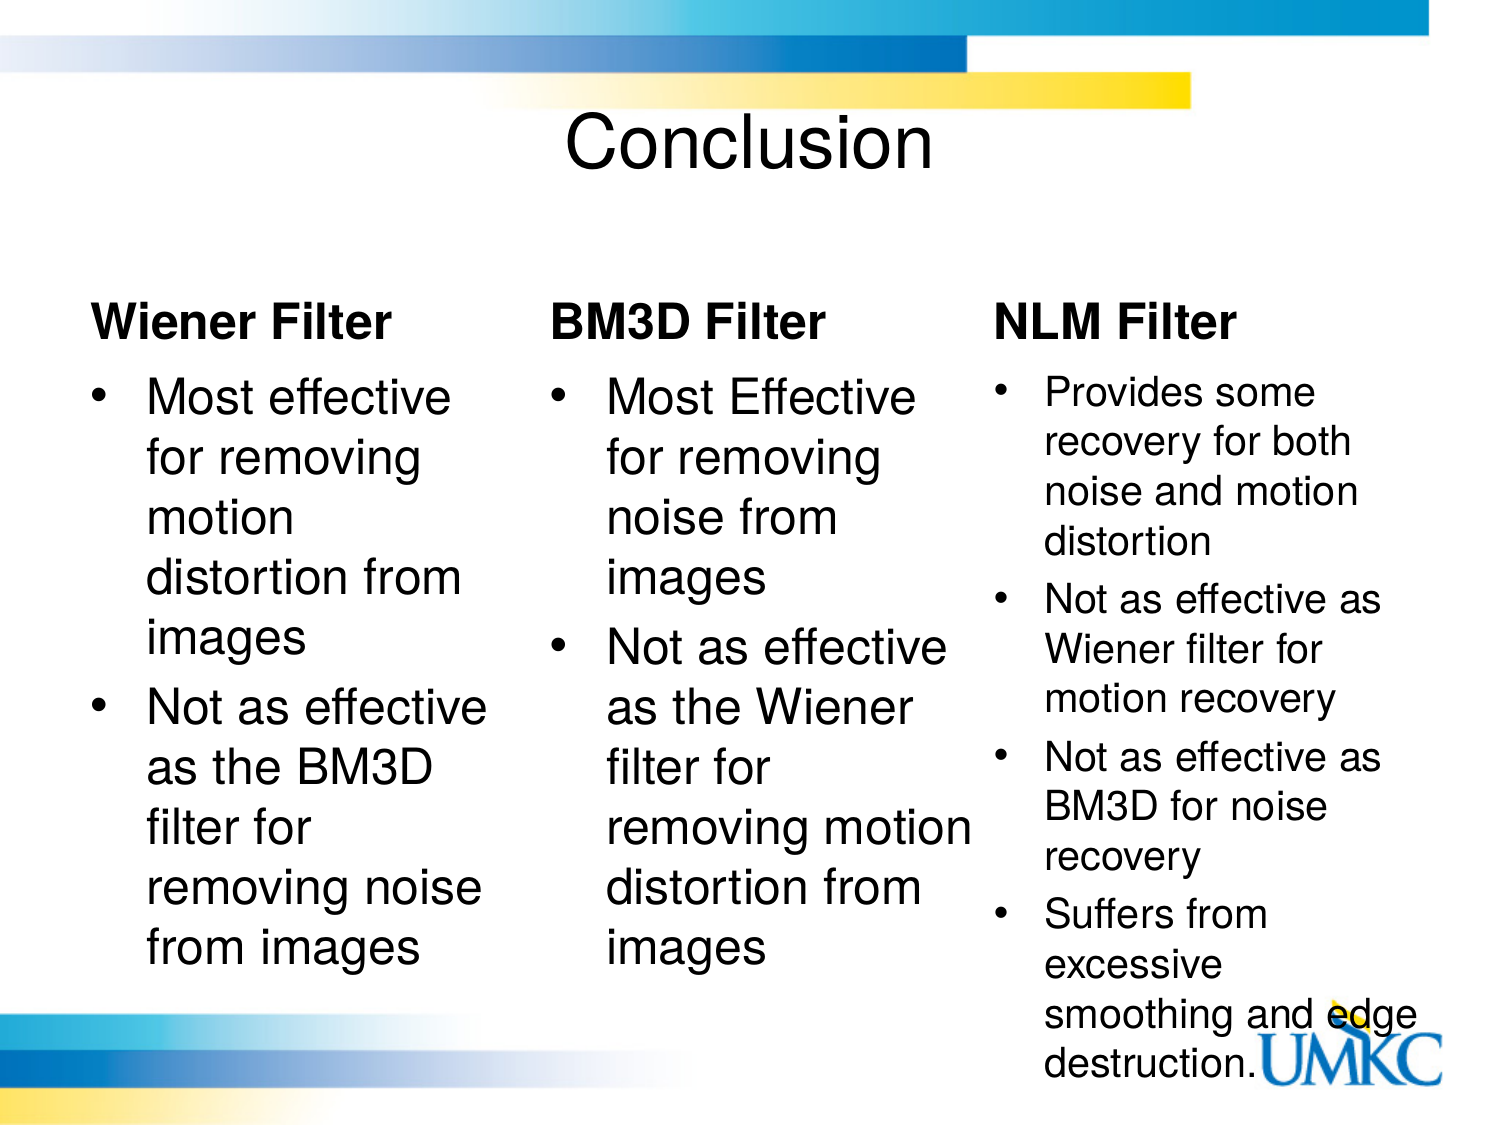

# Conclusion
Wiener Filter
BM3D Filter
NLM Filter
Most effective for removing motion distortion from images
Not as effective as the BM3D filter for removing noise from images

Most Effective for removing noise from images
Not as effective as the Wiener filter for removing motion distortion from images
Provides some recovery for both noise and motion distortion
Not as effective as Wiener filter for motion recovery
Not as effective as BM3D for noise recovery
Suffers from excessive smoothing and edge destruction.